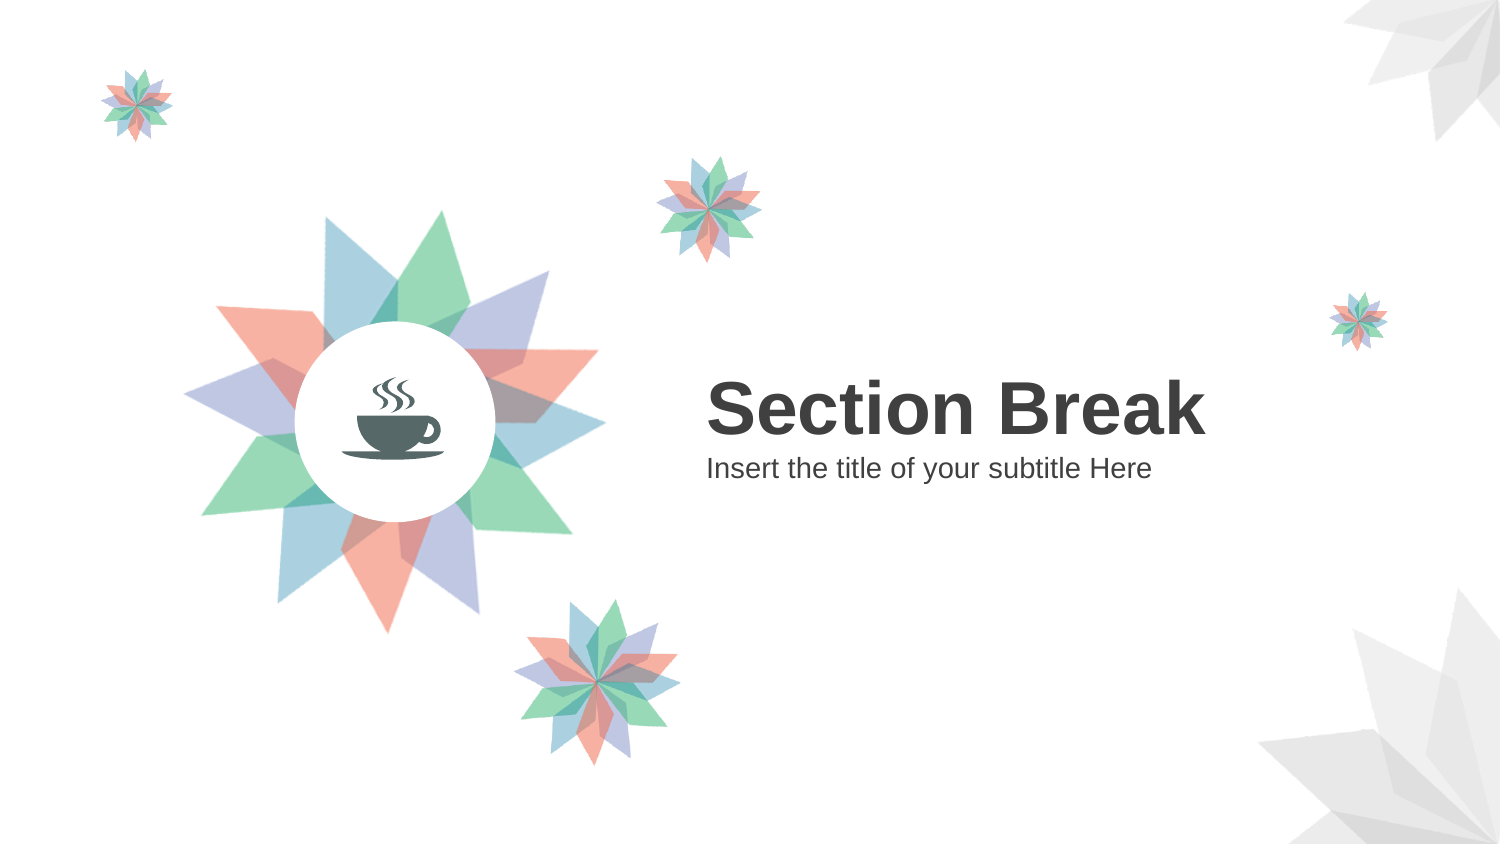

Section Break

Insert the title of your subtitle Here